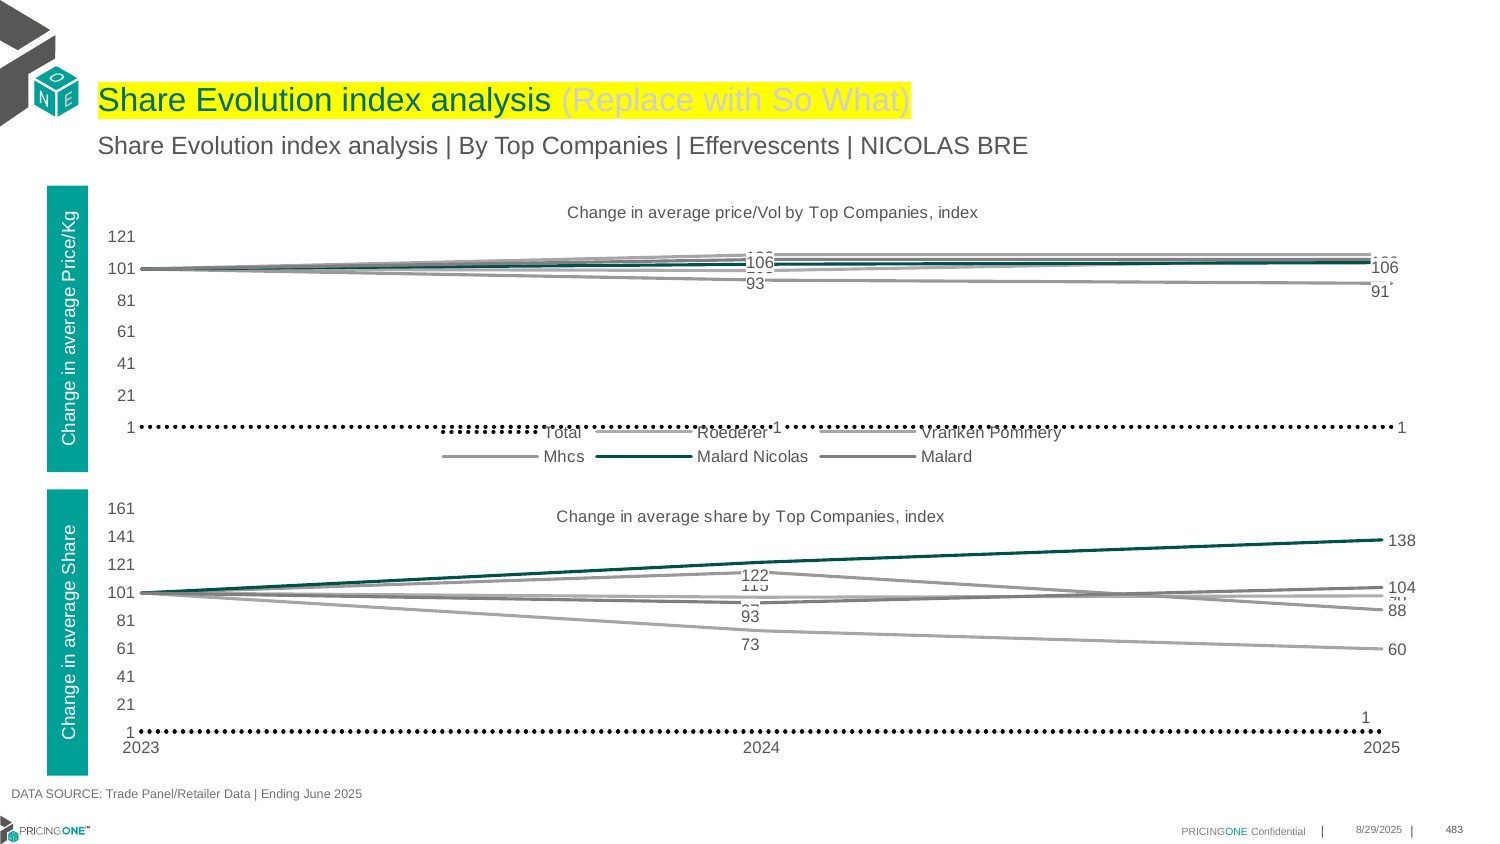

# Share Evolution index analysis (Replace with So What)
Share Evolution index analysis | By Top Companies | Effervescents | NICOLAS BRE

### Chart: Change in average price/Vol by Top Companies, index

| Category | Total | Roederer | Vranken Pommery | Mhcs | Malard Nicolas | Malard |
|---|---|---|---|---|---|---|
| 2023 | 1.0 | 100.0 | 100.0 | 100.0 | 100.0 | 100.0 |
| 2024 | 1.0190478199978372 | 99.0 | 109.0 | 93.0 | 103.0 | 106.0 |
| 2025 | 0.9585864207136471 | 106.0 | 109.0 | 91.0 | 104.0 | 106.0 |
Change in average Price/Kg

### Chart: Change in average share by Top Companies, index

| Category | Total | Roederer | Vranken Pommery | Mhcs | Malard Nicolas | Malard |
|---|---|---|---|---|---|---|
| 2023 | 1.0 | 100.0 | 100.0 | 100.0 | 100.0 | 100.0 |
| 2024 | 1.0 | 97.0 | 73.0 | 115.0 | 122.0 | 93.0 |
| 2025 | 1.0 | 98.0 | 60.0 | 88.0 | 138.0 | 104.0 |
Change in average Share
DATA SOURCE: Trade Panel/Retailer Data | Ending June 2025

8/29/2025
483